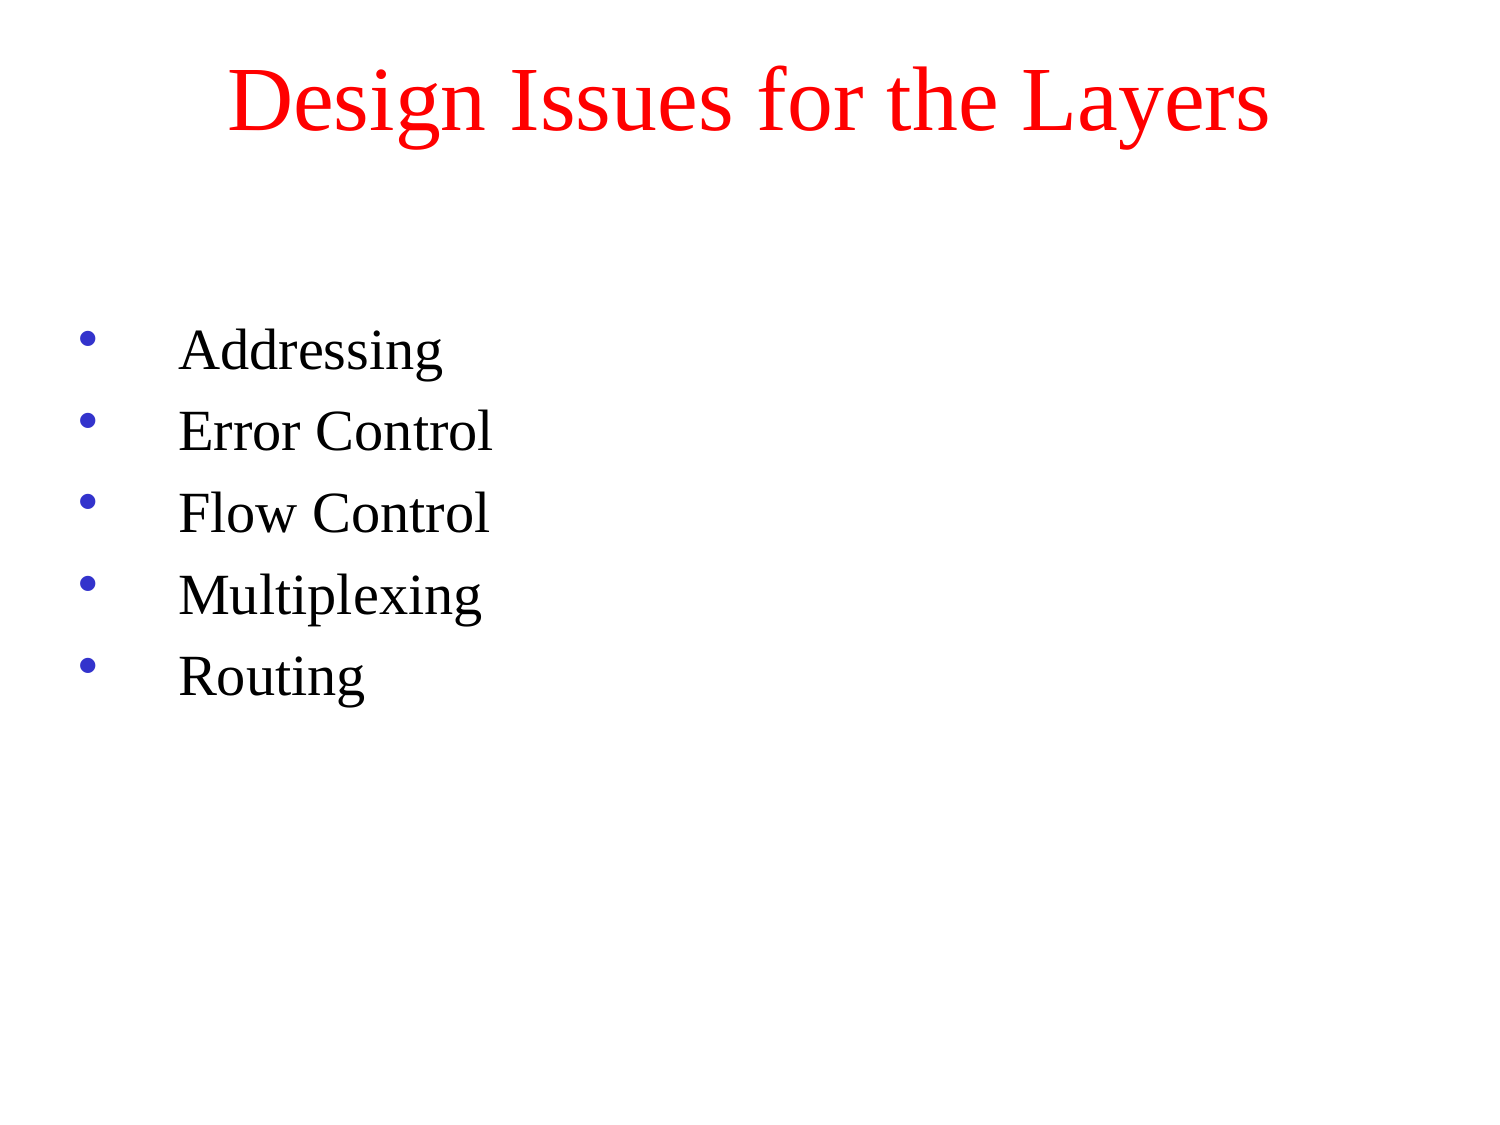

# Design Issues for the Layers
Addressing
Error Control
Flow Control
Multiplexing
Routing